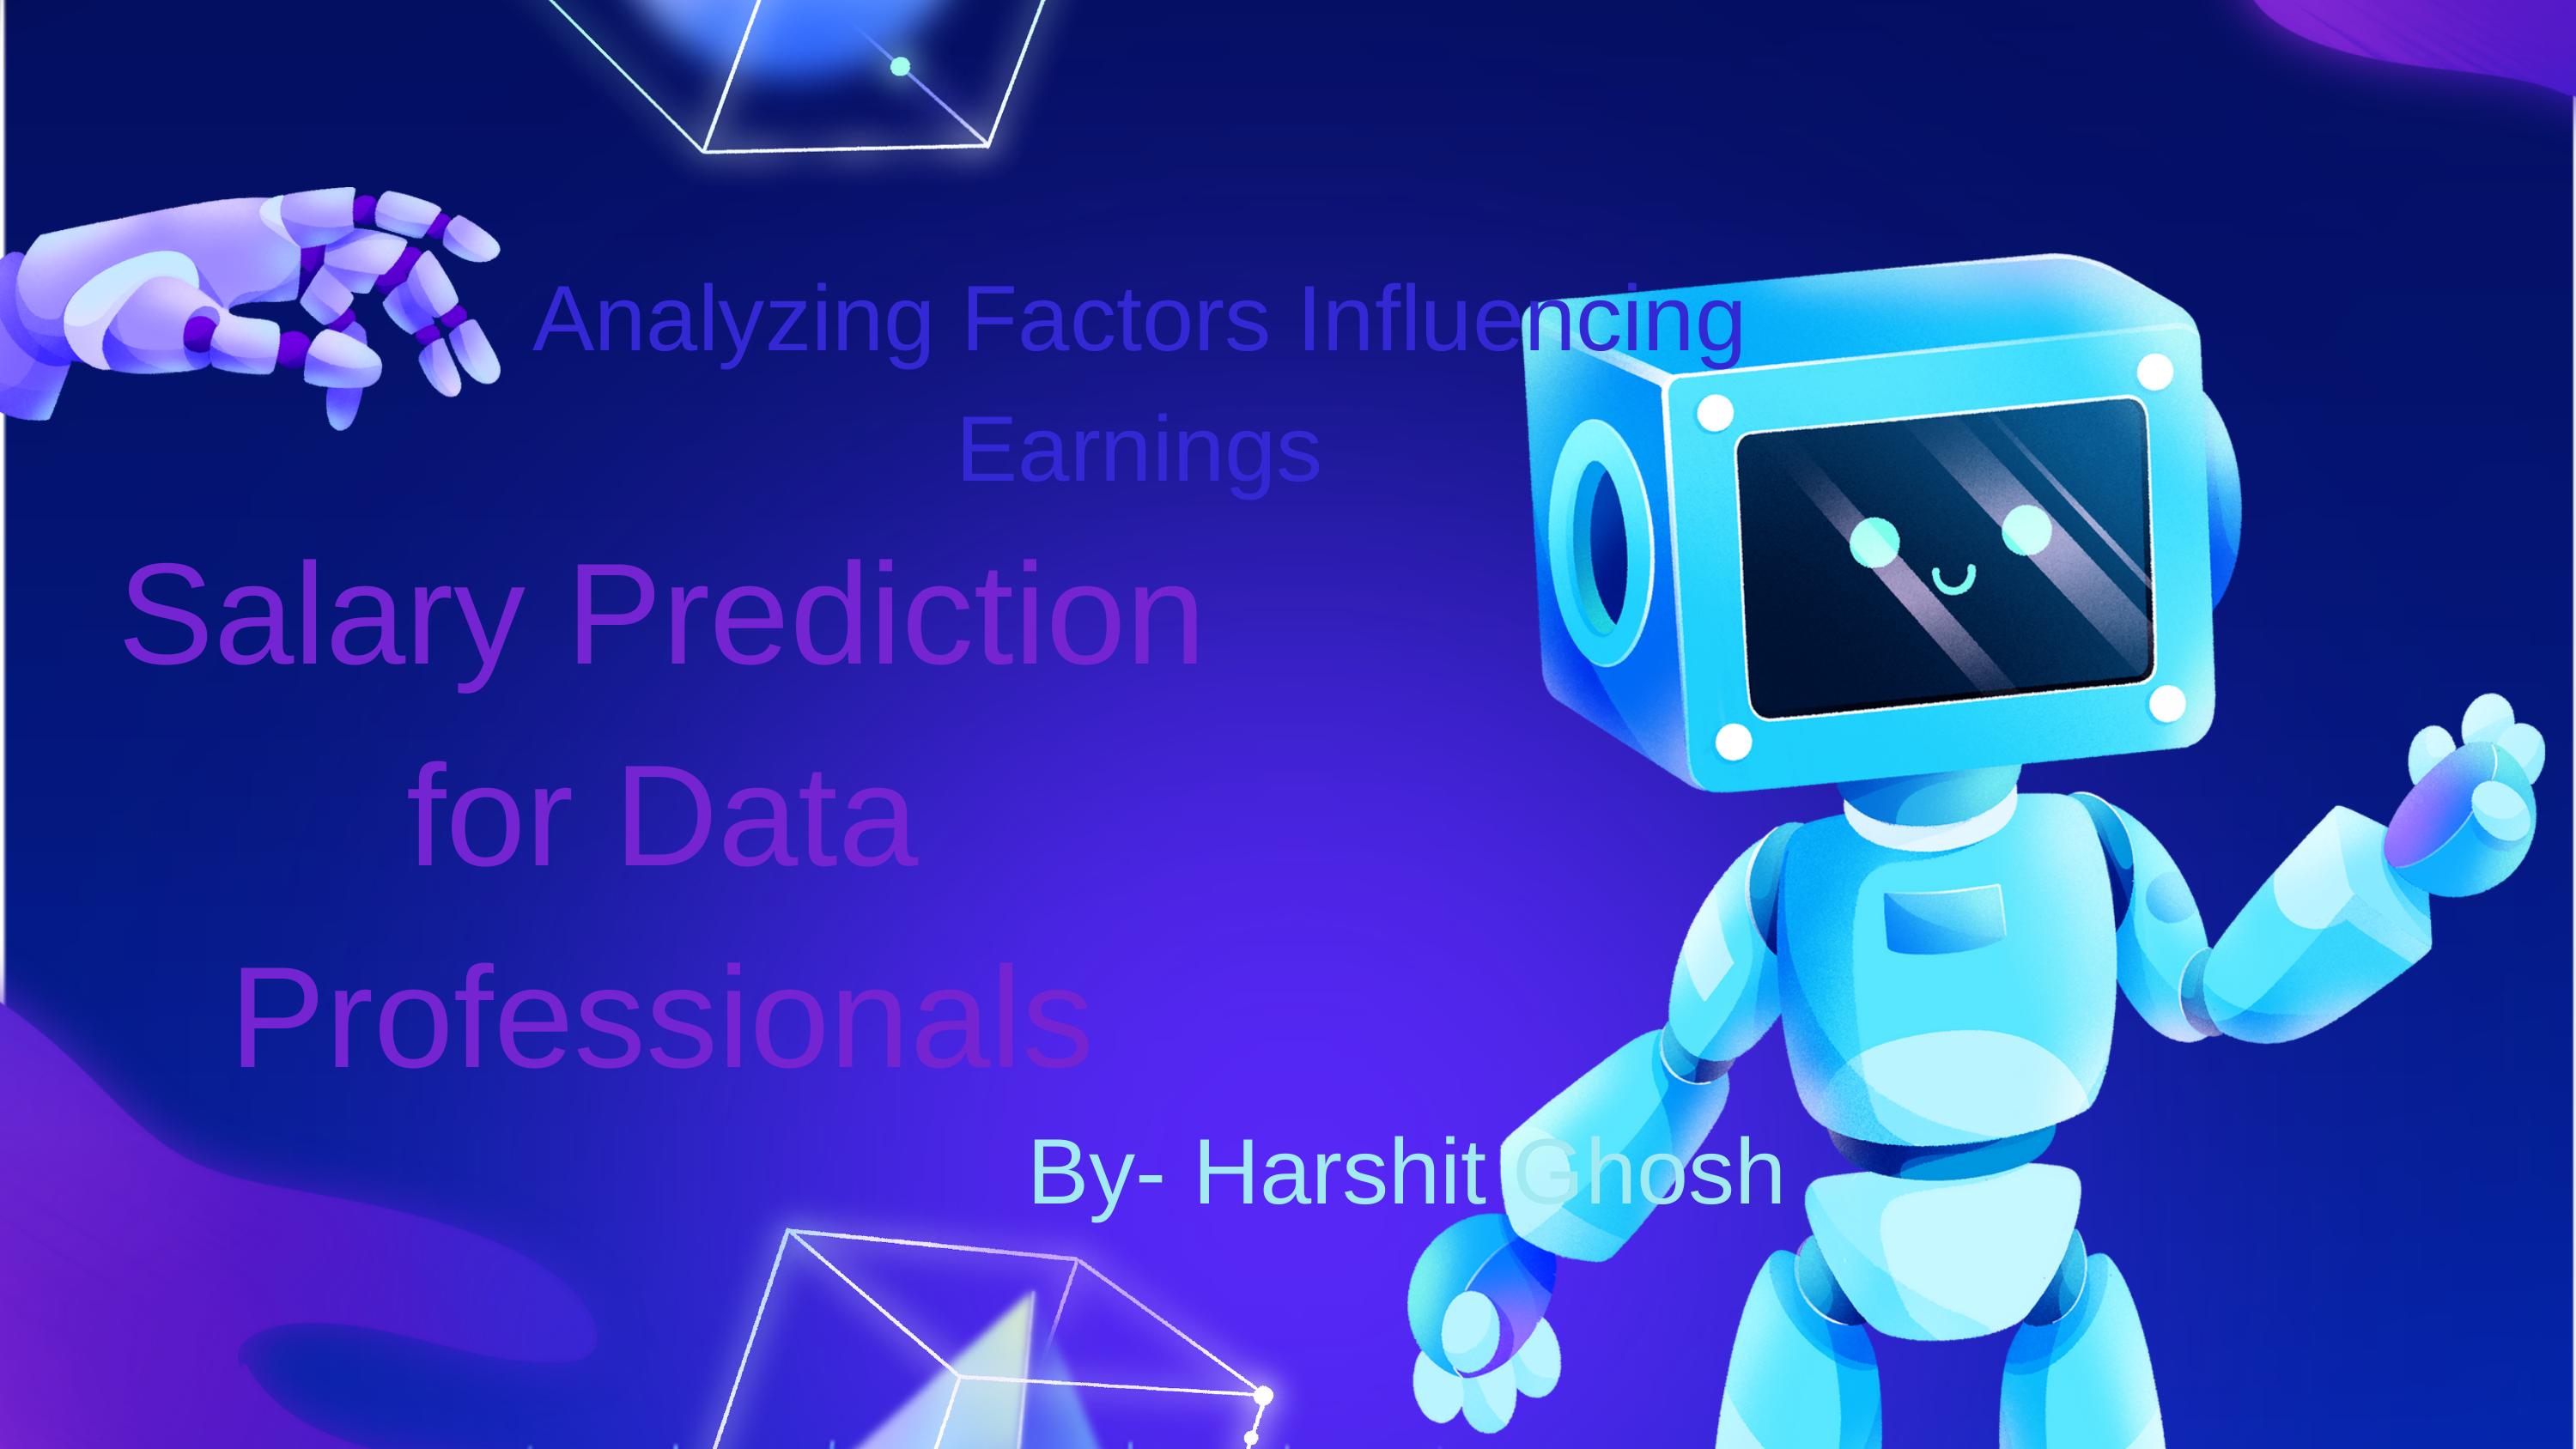

Analyzing Factors Influencing Earnings

Salary Prediction for Data Professionals

By- Harshit Ghosh